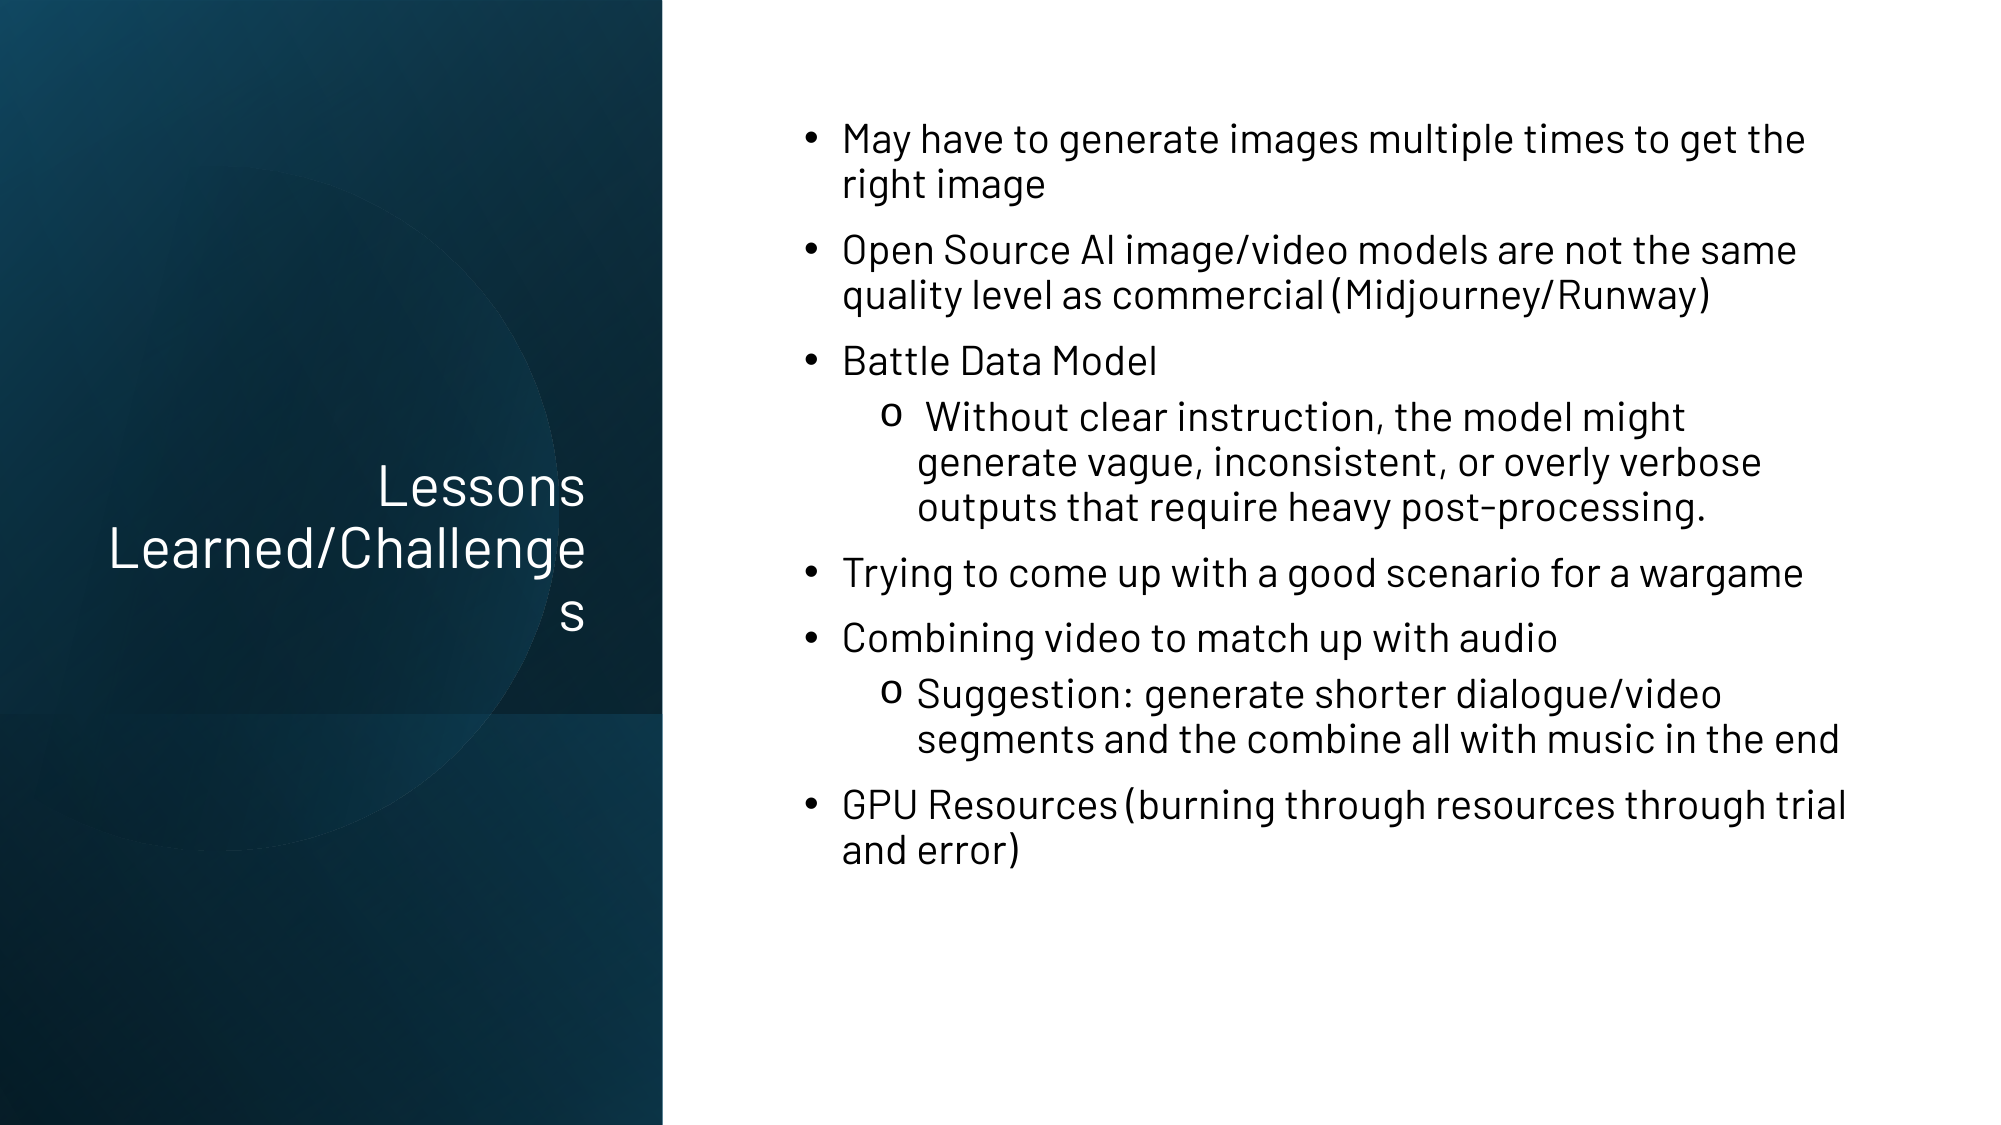

# Lessons Learned/Challenges
May have to generate images multiple times to get the right image
Open Source AI image/video models are not the same quality level as commercial (Midjourney/Runway)
Battle Data Model
 Without clear instruction, the model might generate vague, inconsistent, or overly verbose outputs that require heavy post-processing.
Trying to come up with a good scenario for a wargame
Combining video to match up with audio
Suggestion: generate shorter dialogue/video segments and the combine all with music in the end
GPU Resources (burning through resources through trial and error)